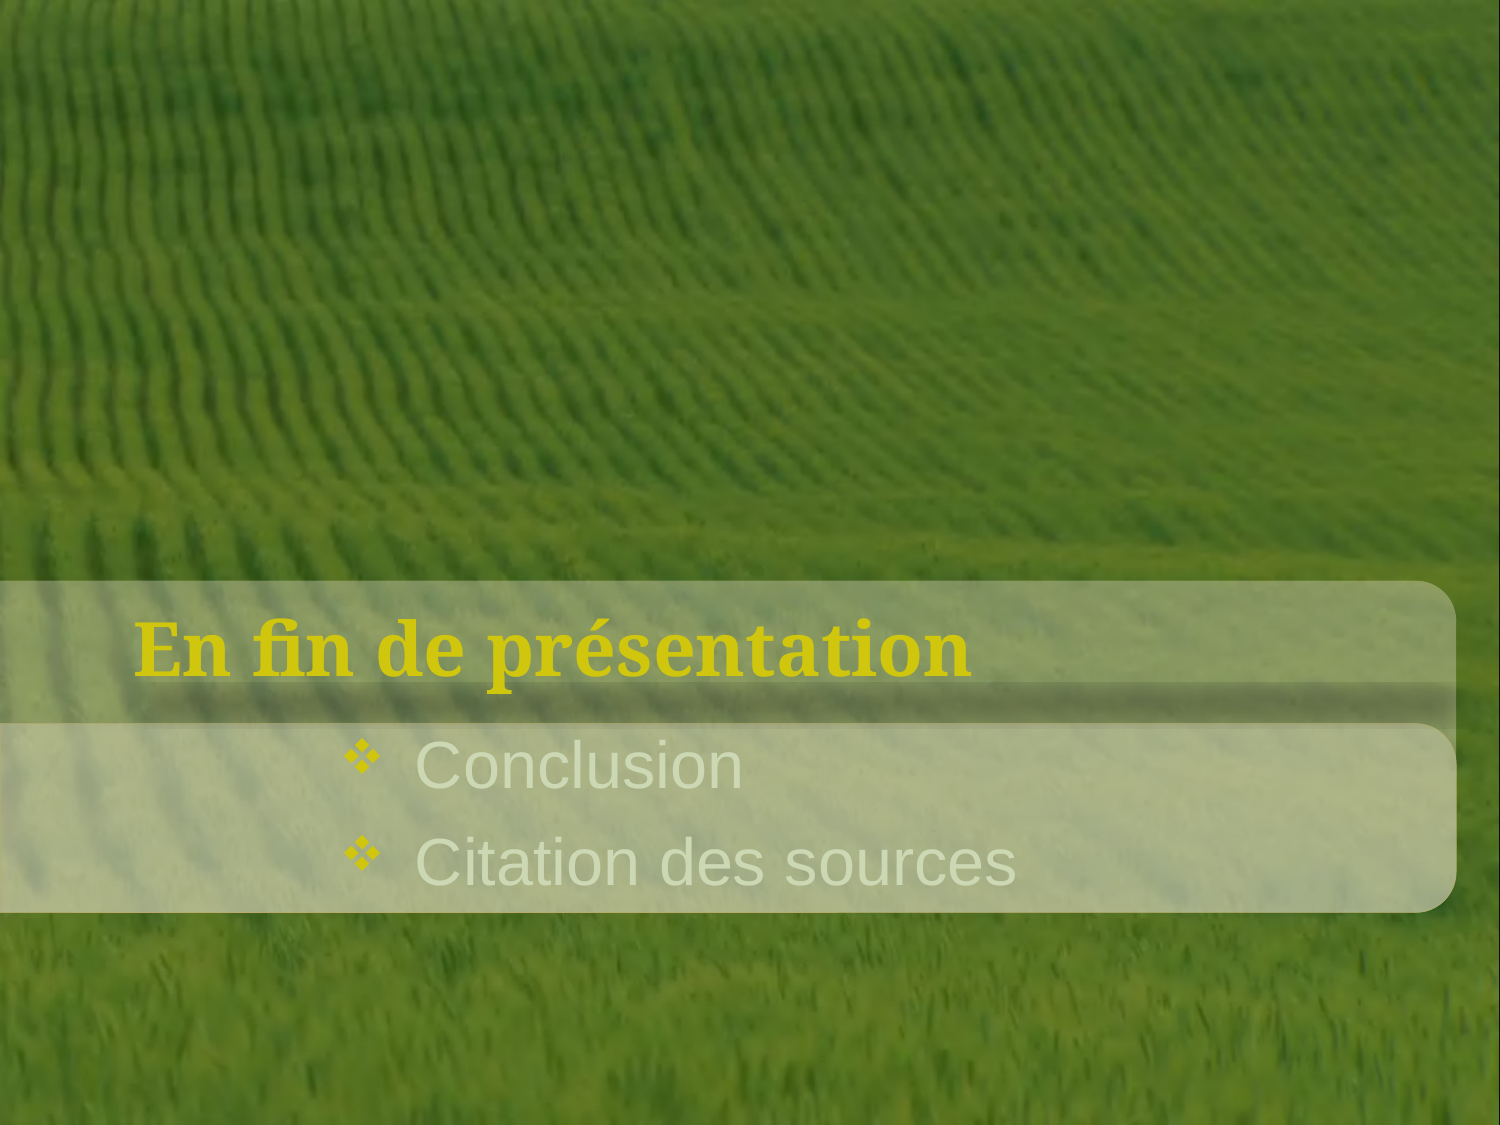

En fin de présentation
Conclusion
Citation des sources